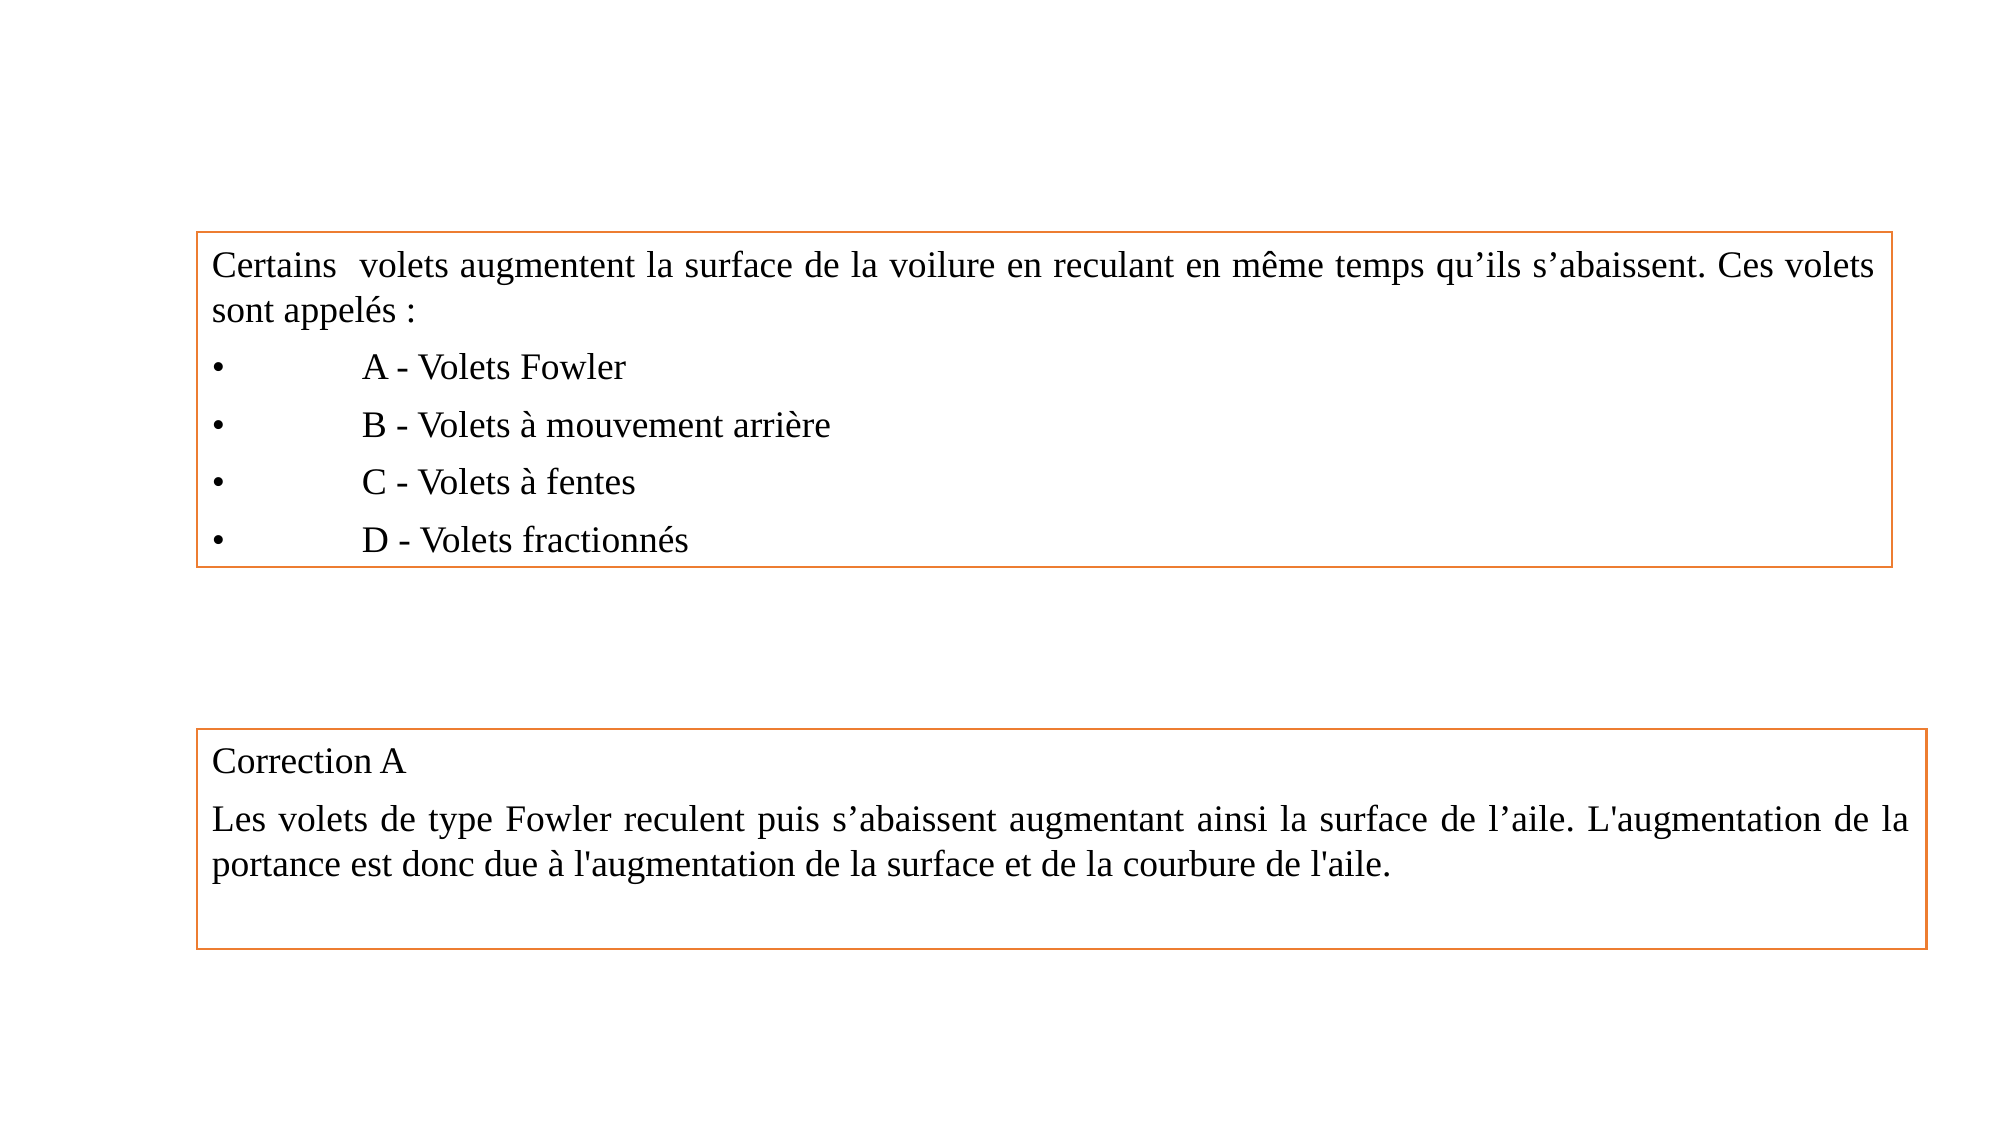

Certains  volets augmentent la surface de la voilure en reculant en même temps qu’ils s’abaissent. Ces volets sont appelés :
•	A - Volets Fowler
•	B - Volets à mouvement arrière
•	C - Volets à fentes
•	D - Volets fractionnés
Correction A
Les volets de type Fowler reculent puis s’abaissent augmentant ainsi la surface de l’aile. L'augmentation de la portance est donc due à l'augmentation de la surface et de la courbure de l'aile.